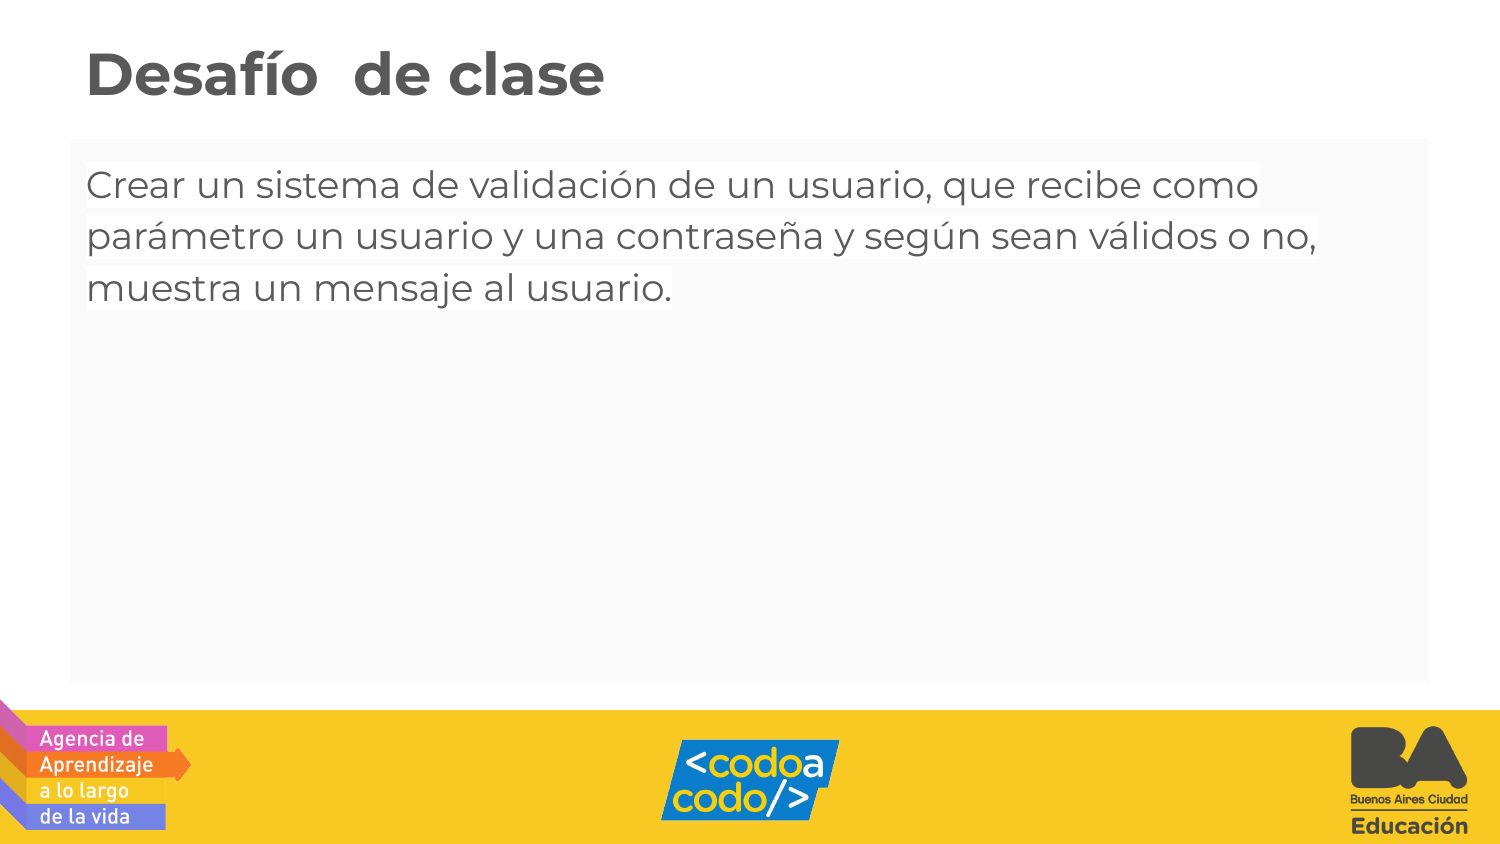

# Desafío  de clase
Crear un sistema de validación de un usuario, que recibe como parámetro un usuario y una contraseña y según sean válidos o no, muestra un mensaje al usuario.